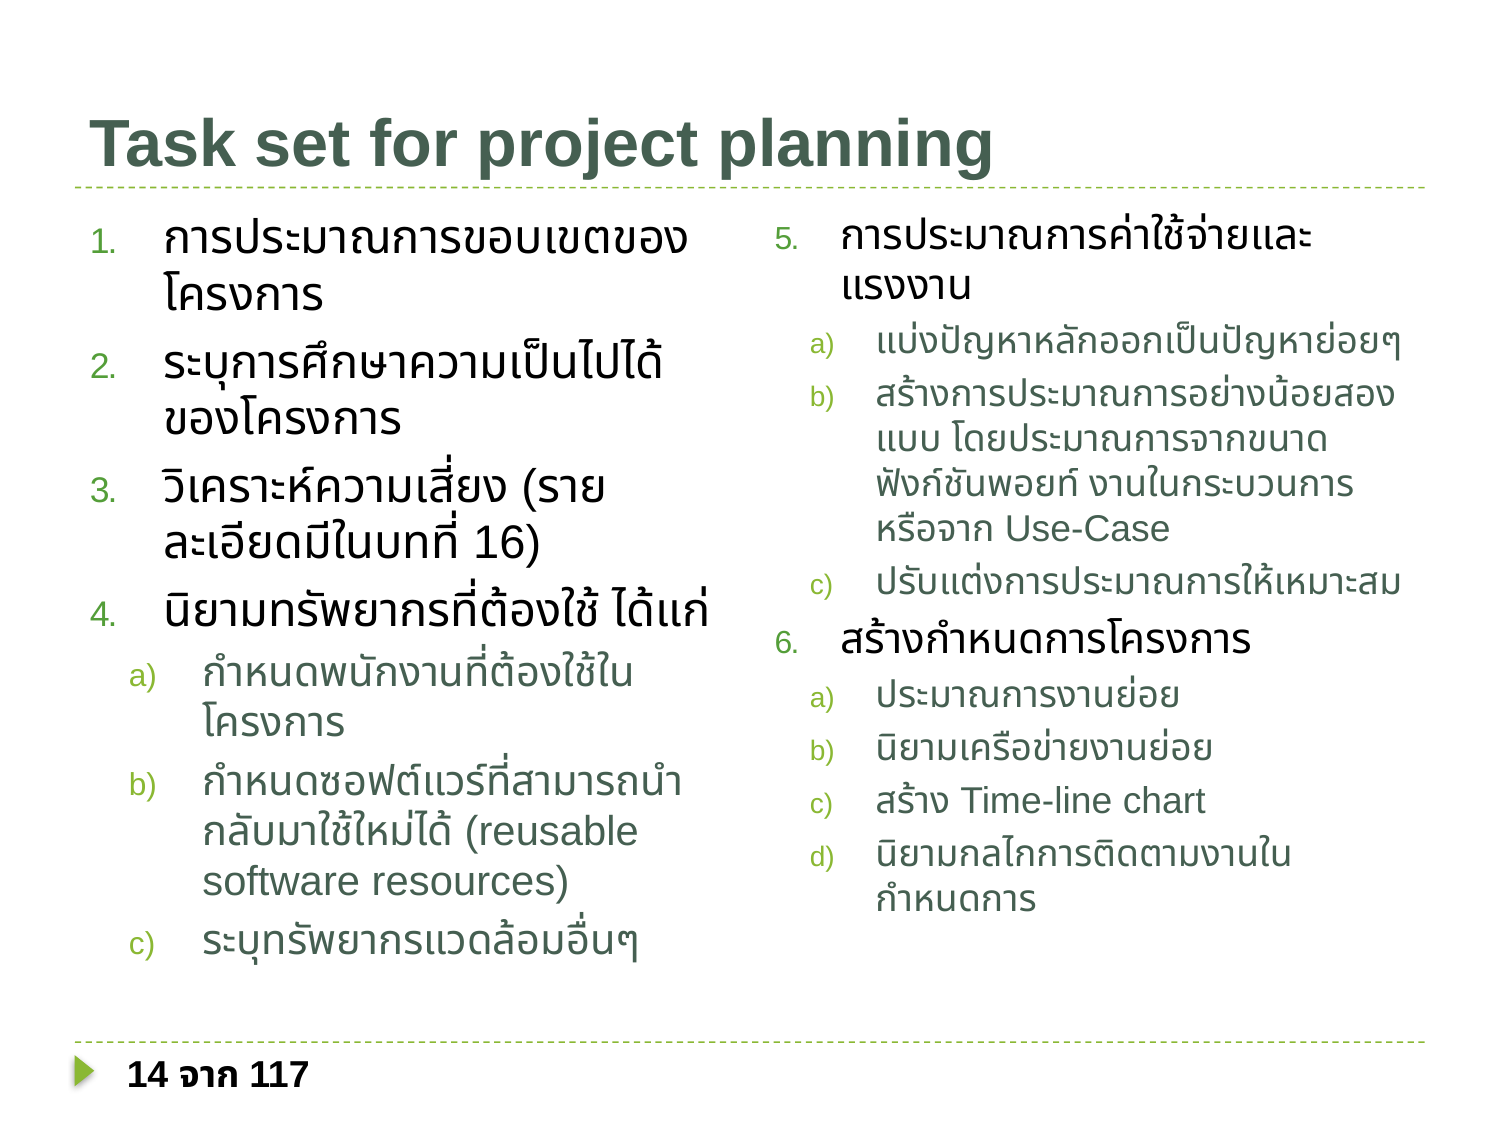

# Task set for project planning
การประมาณการขอบเขตของโครงการ
ระบุการศึกษาความเป็นไปได้ของโครงการ
วิเคราะห์ความเสี่ยง (รายละเอียดมีในบทที่ 16)
นิยามทรัพยากรที่ต้องใช้ ได้แก่
กำหนดพนักงานที่ต้องใช้ในโครงการ
กำหนดซอฟต์แวร์ที่สามารถนำกลับมาใช้ใหม่ได้ (reusable software resources)
ระบุทรัพยากรแวดล้อมอื่นๆ

การประมาณการค่าใช้จ่ายและแรงงาน
แบ่งปัญหาหลักออกเป็นปัญหาย่อยๆ
สร้างการประมาณการอย่างน้อยสองแบบ โดยประมาณการจากขนาด ฟังก์ชันพอยท์ งานในกระบวนการ หรือจาก Use-Case
ปรับแต่งการประมาณการให้เหมาะสม
สร้างกำหนดการโครงการ
ประมาณการงานย่อย
นิยามเครือข่ายงานย่อย
สร้าง Time-line chart
นิยามกลไกการติดตามงานในกำหนดการ